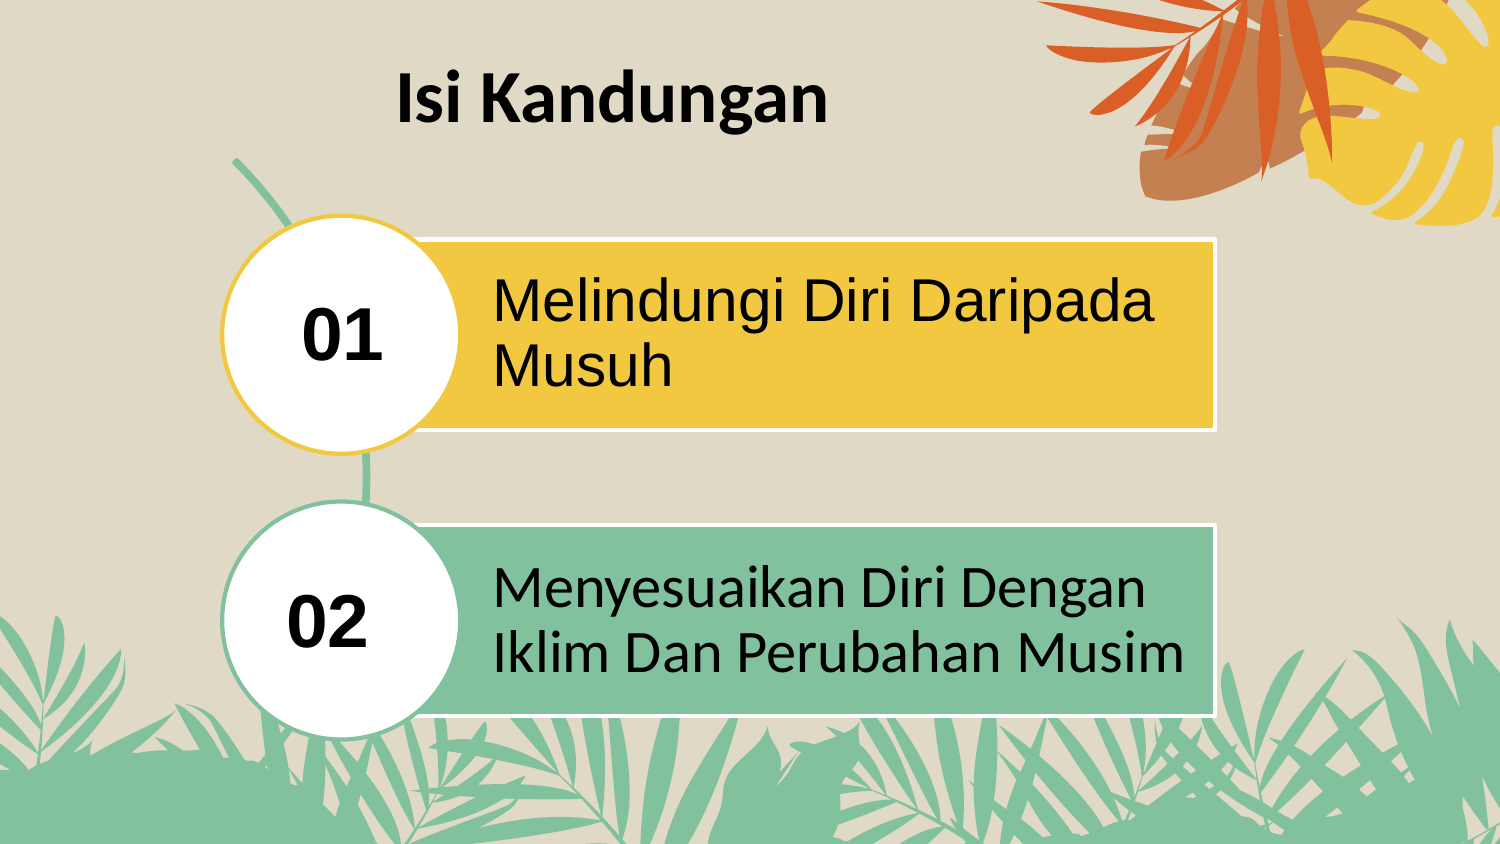

# Isi Kandungan
Melindungi Diri Daripada Musuh
Menyesuaikan Diri Dengan Iklim Dan Perubahan Musim
01
02